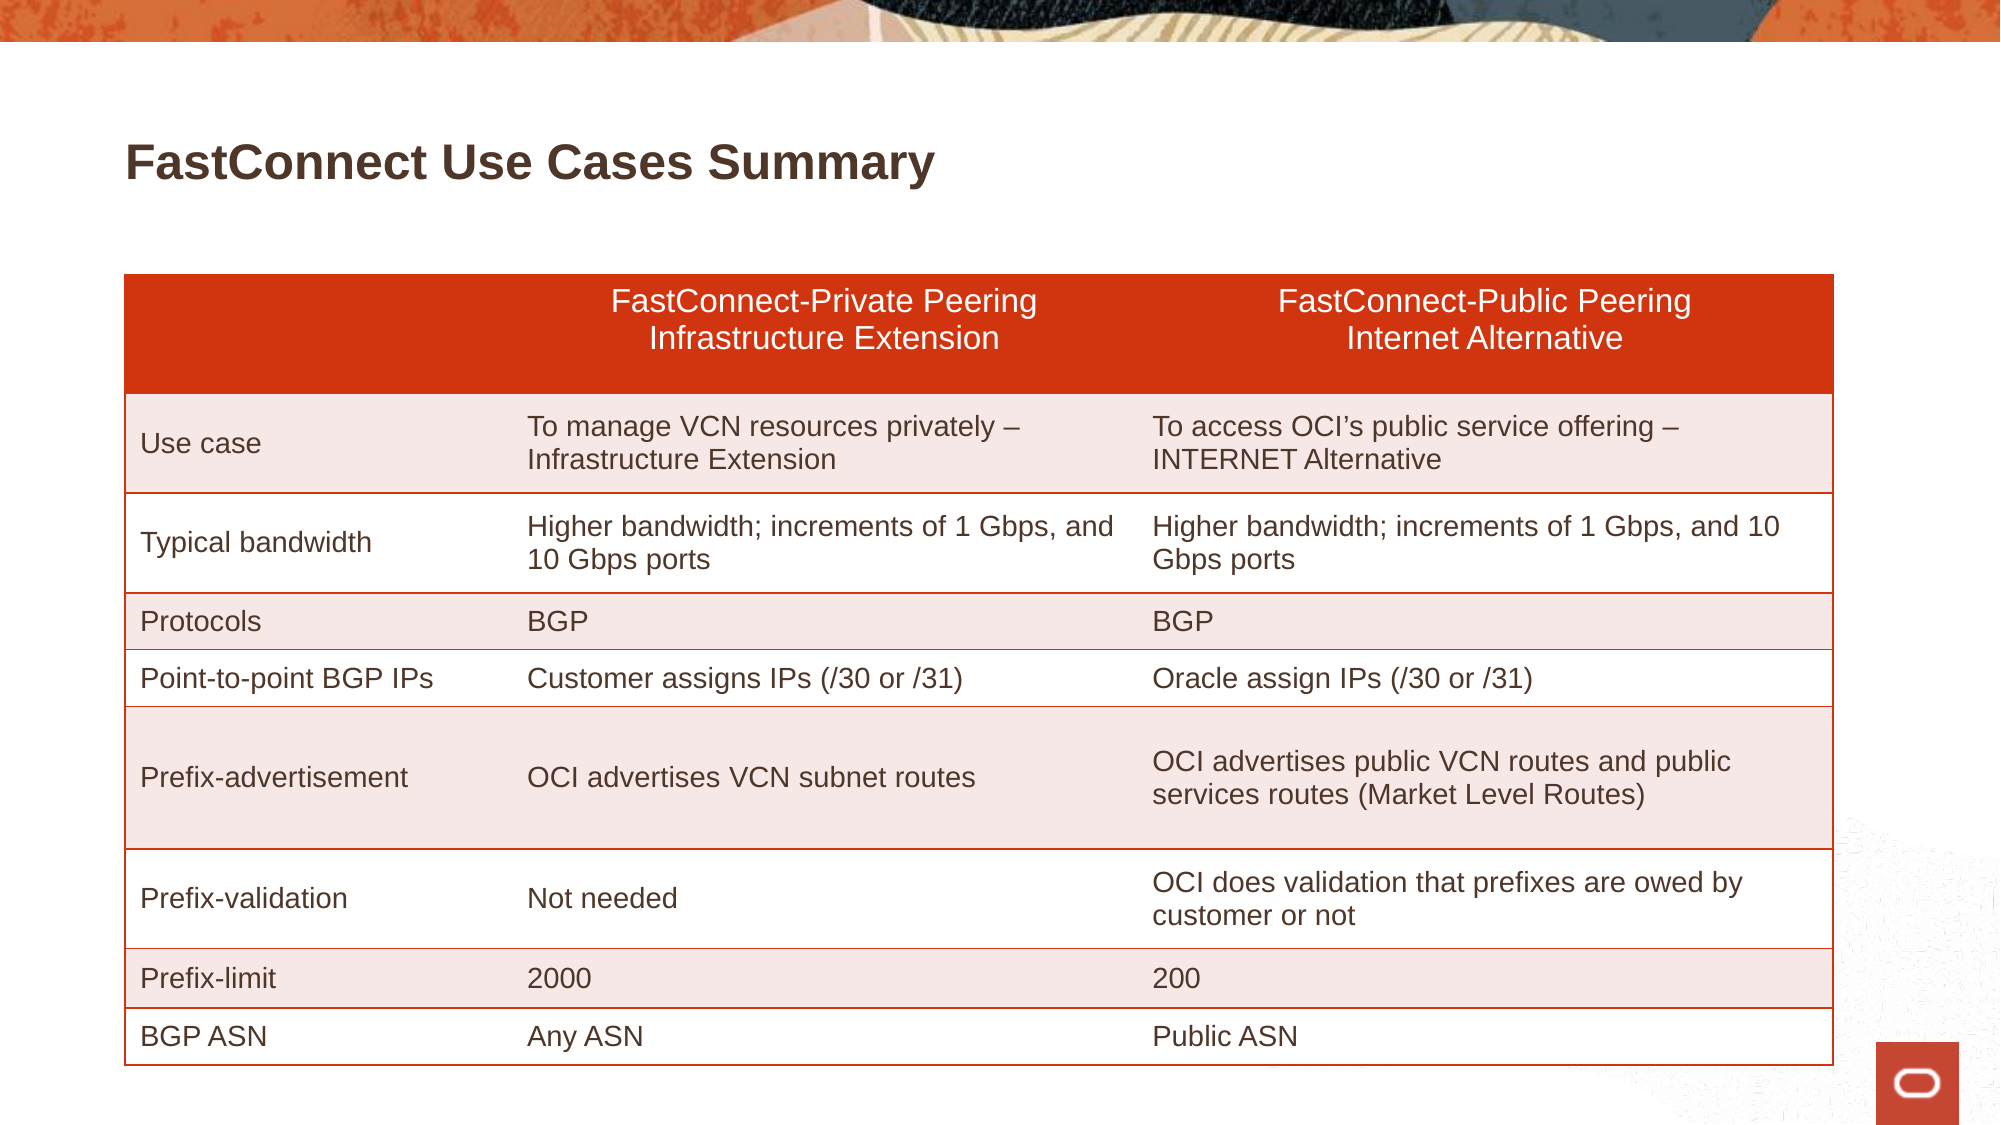

# FastConnect Use Cases Summary
|  | FastConnect-Private Peering Infrastructure Extension | FastConnect-Public Peering Internet Alternative |
| --- | --- | --- |
| Use case | To manage VCN resources privately –Infrastructure Extension | To access OCI’s public service offering – INTERNET Alternative |
| Typical bandwidth | Higher bandwidth; increments of 1 Gbps, and 10 Gbps ports | Higher bandwidth; increments of 1 Gbps, and 10 Gbps ports |
| Protocols | BGP | BGP |
| Point-to-point BGP IPs | Customer assigns IPs (/30 or /31) | Oracle assign IPs (/30 or /31) |
| Prefix-advertisement | OCI advertises VCN subnet routes | OCI advertises public VCN routes and public services routes (Market Level Routes) |
| Prefix-validation | Not needed | OCI does validation that prefixes are owed by customer or not |
| Prefix-limit | 2000 | 200 |
| BGP ASN | Any ASN | Public ASN |
FastConnect: Private Peering vs Public Peering